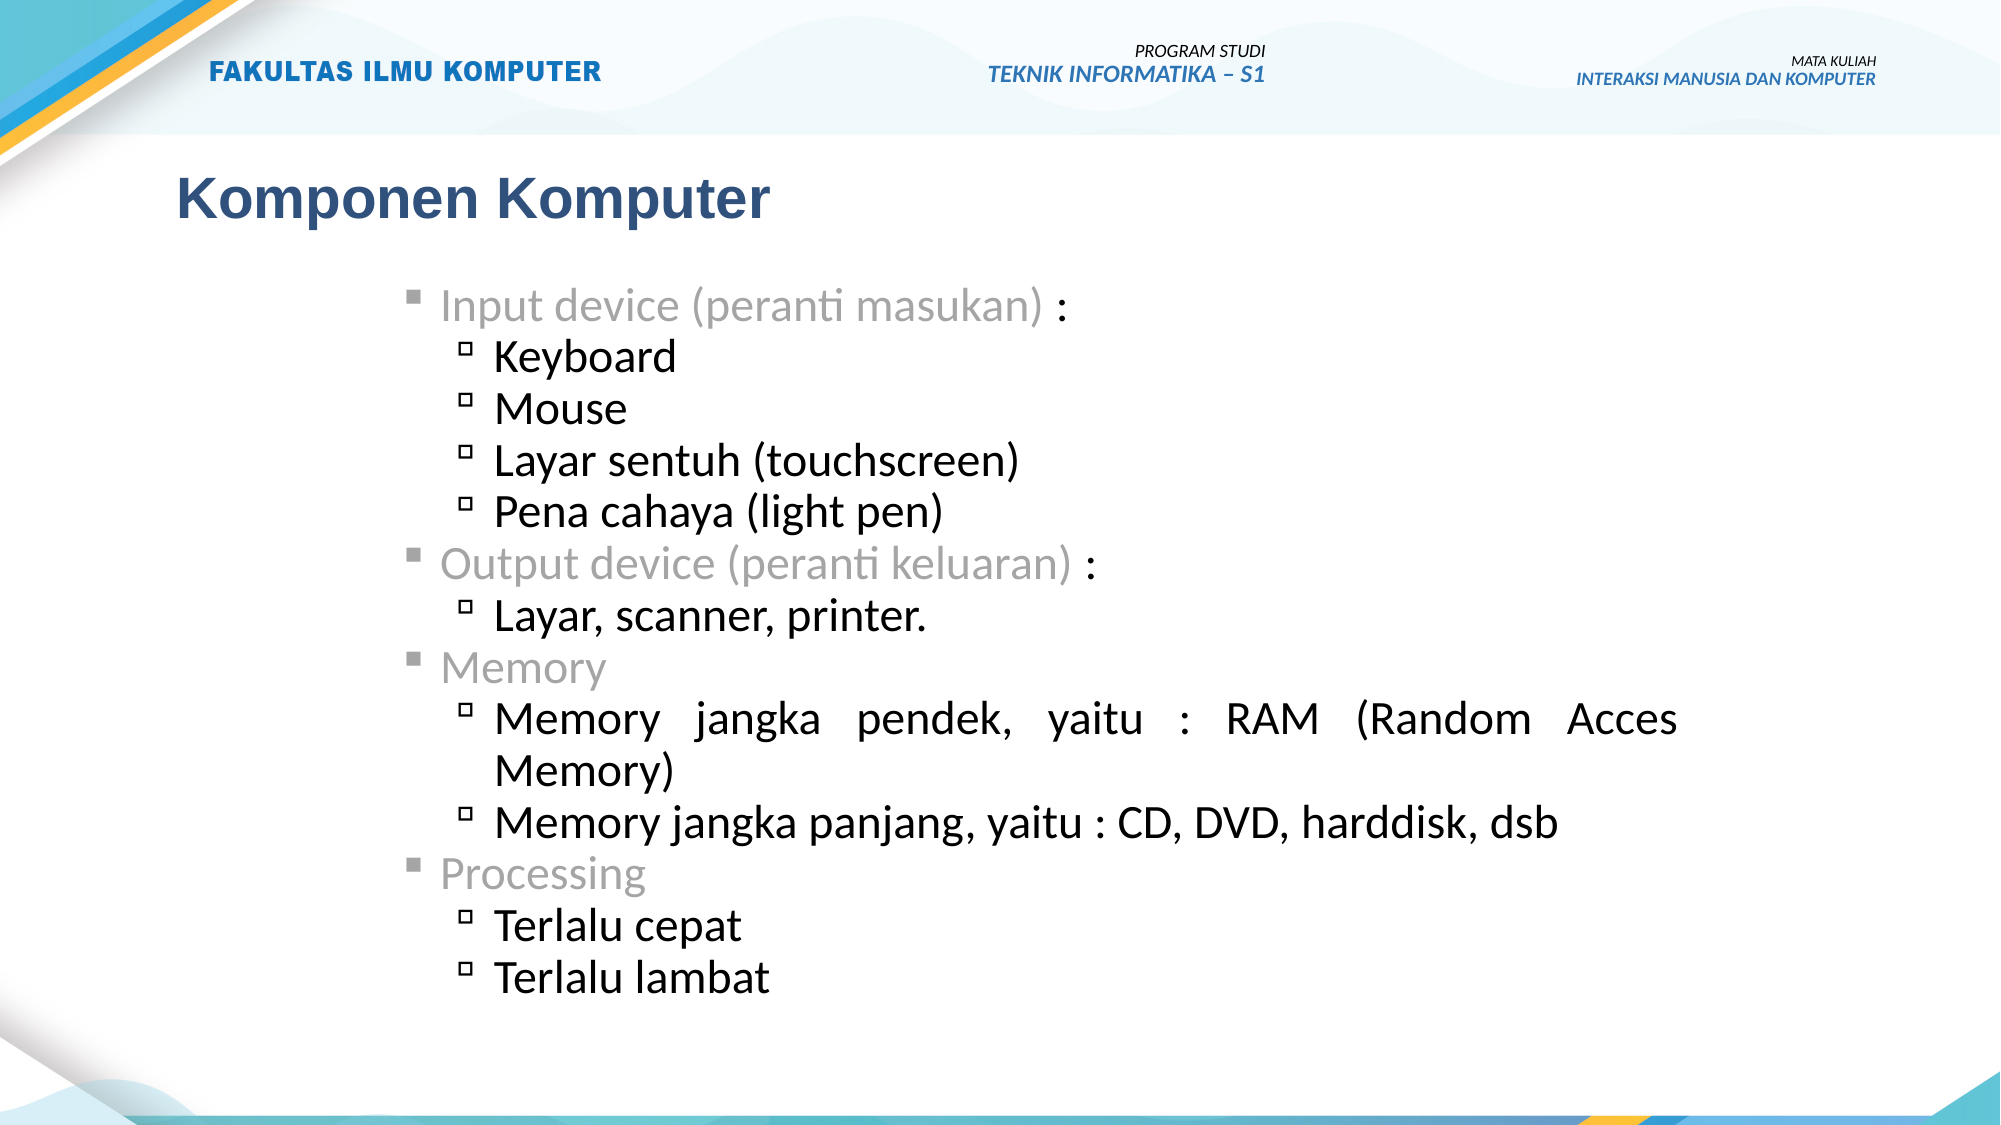

PROGRAM STUDI
TEKNIK INFORMATIKA – S1
MATA KULIAH
INTERAKSI MANUSIA DAN KOMPUTER
# Komponen Komputer
Input device (peranti masukan) :
Keyboard
Mouse
Layar sentuh (touchscreen)
Pena cahaya (light pen)
Output device (peranti keluaran) :
Layar, scanner, printer.
Memory
Memory jangka pendek, yaitu : RAM (Random Acces Memory)
Memory jangka panjang, yaitu : CD, DVD, harddisk, dsb
Processing
Terlalu cepat
Terlalu lambat